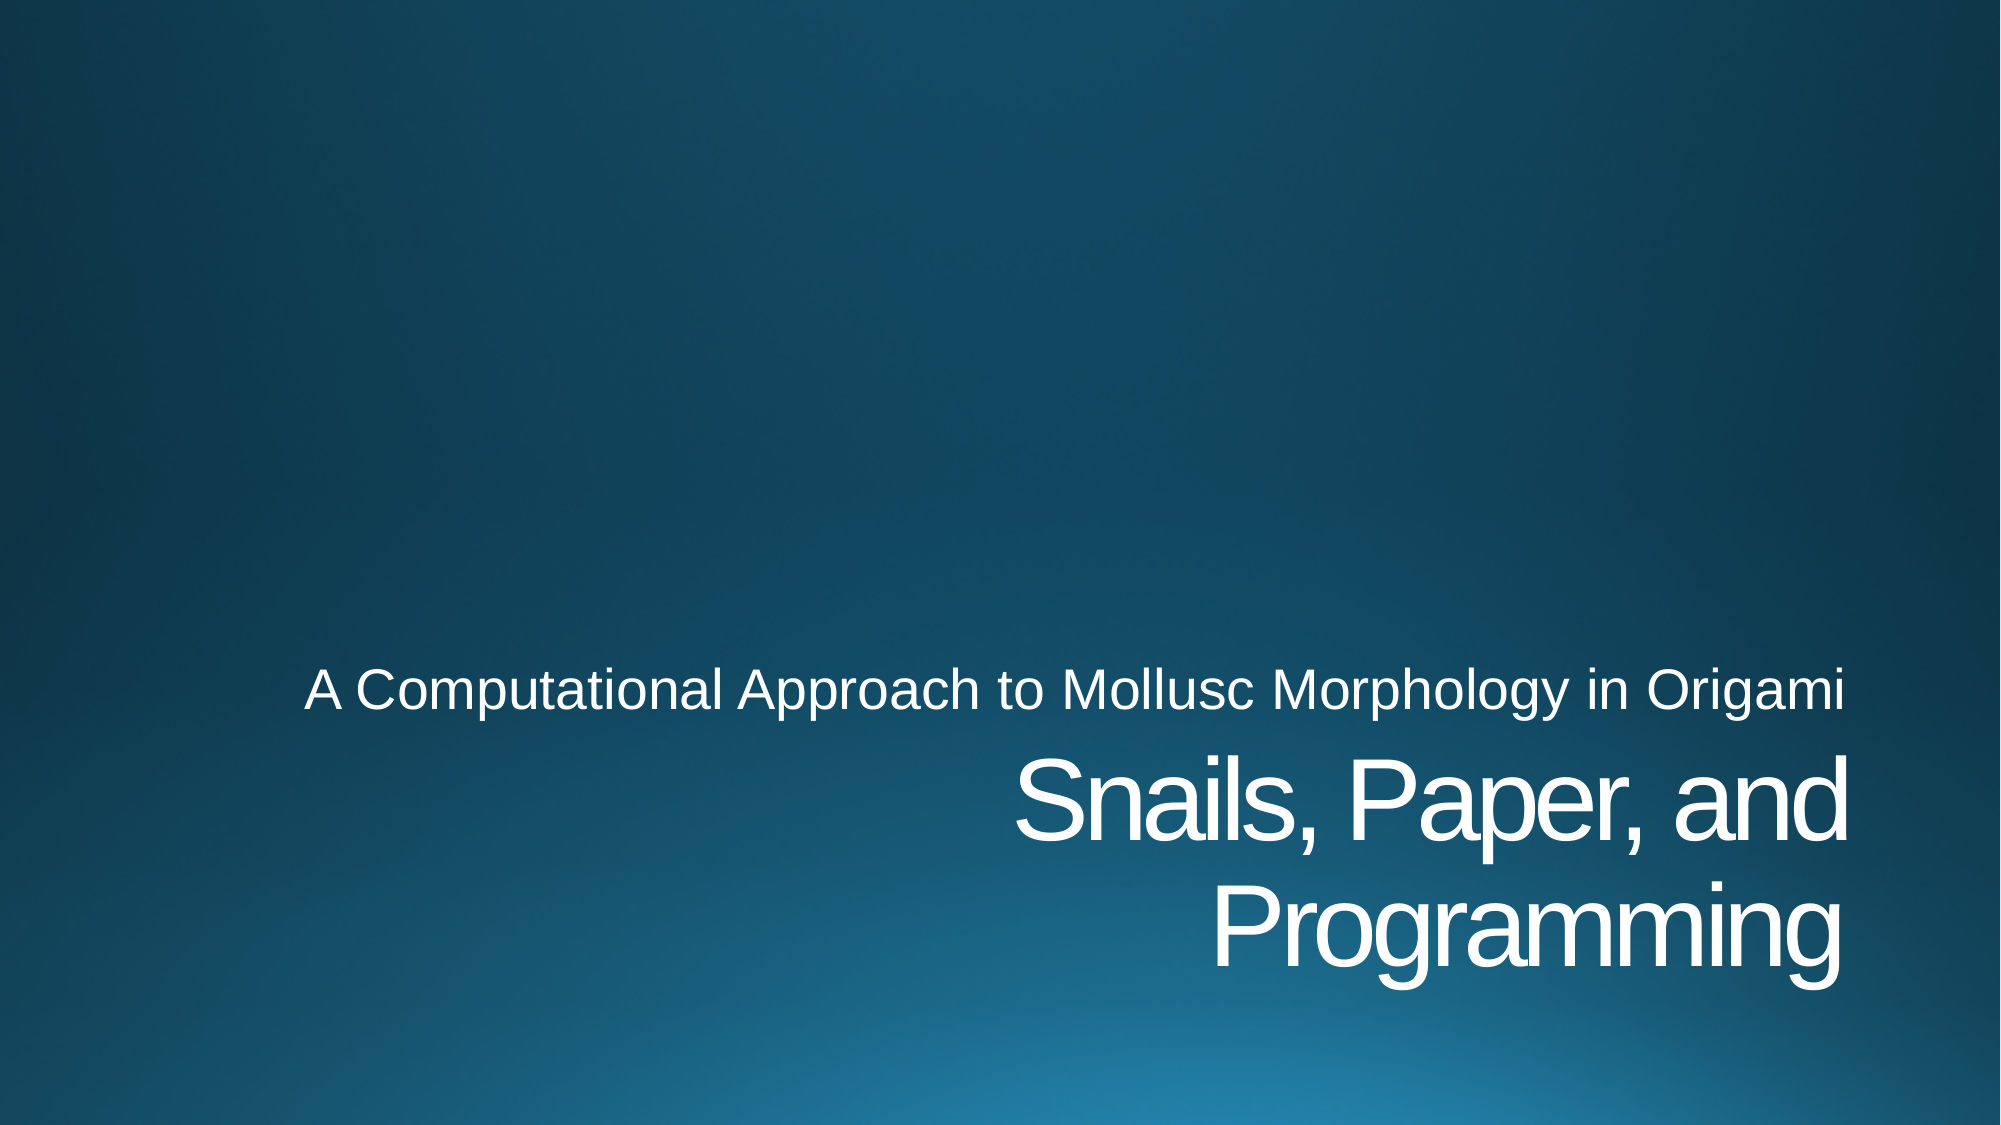

A Computational Approach to Mollusc Morphology in Origami
# Snails, Paper, and Programming